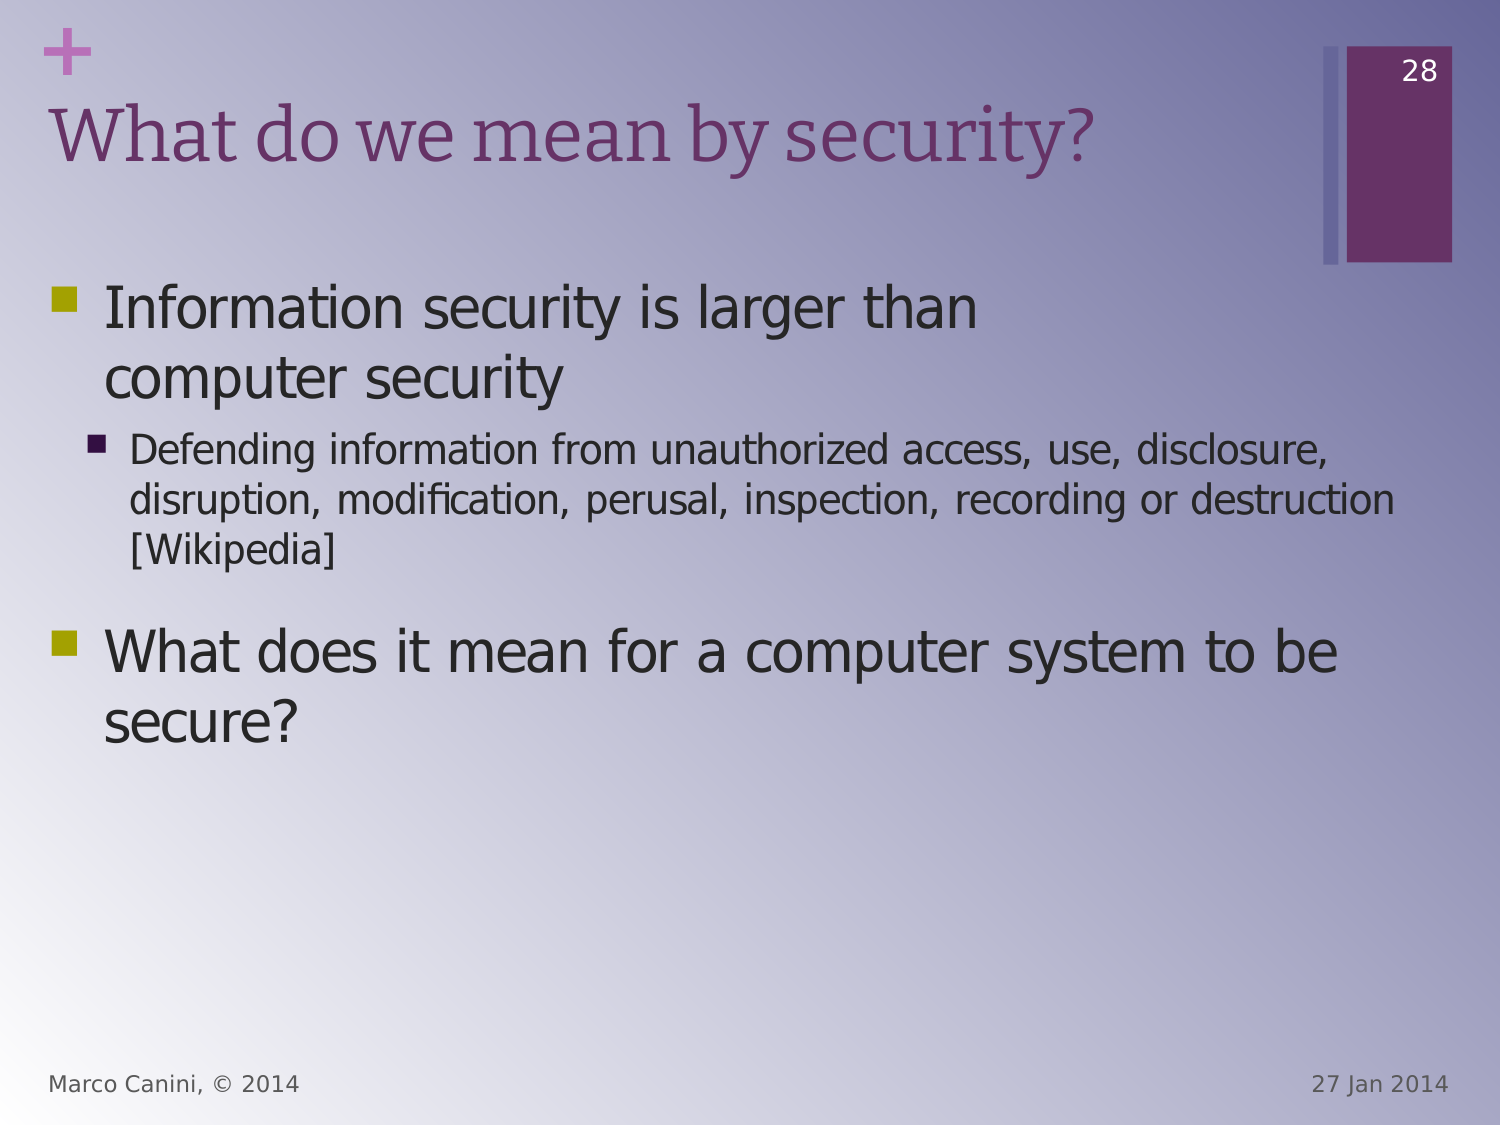

28
# What do we mean by security?
Information security is larger than
computer security
Defending information from unauthorized access, use, disclosure, disruption, modification, perusal, inspection, recording or destruction [Wikipedia]
What does it mean for a computer system to be secure?
Marco Canini, © 2014
27 Jan 2014